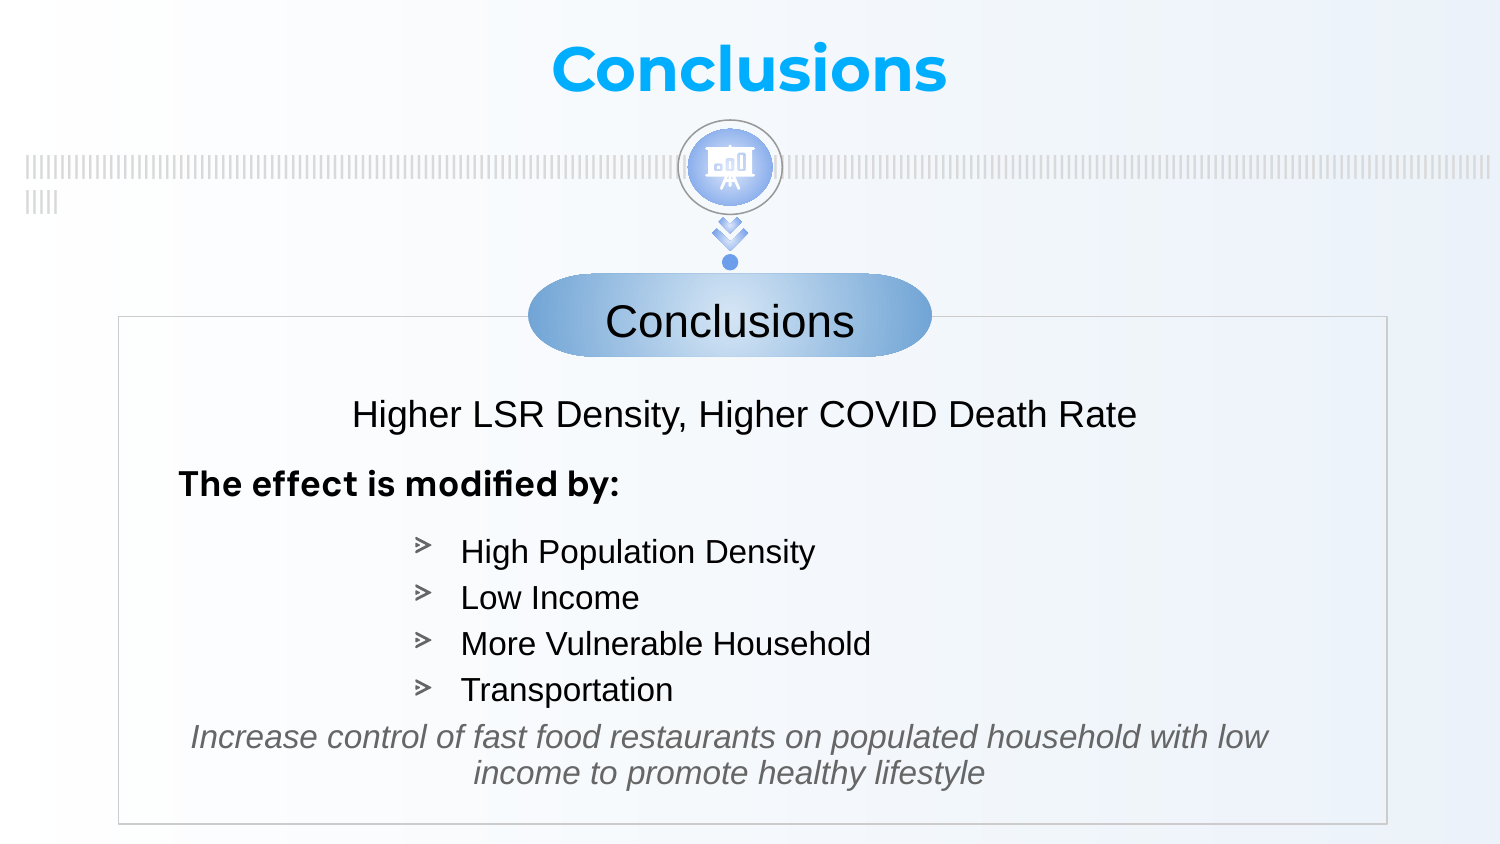

Conclusions

|||||||||||||||||||||||||||||||||||||||||||||||||||||||||||||||||||||||||||||||||||||||||||||||||||||||||||||||||||||||||||||||||||||||||||||||||||||||||||||||||||||||||||||||||||||||||||||||||||||||||||||||||||||||

Conclusions

Higher LSR Density, Higher COVID Death Rate
The effect is modified by:
High Population Density
Low Income
More Vulnerable Household
Transportation

Increase control of fast food restaurants on populated household with low income to promote healthy lifestyle